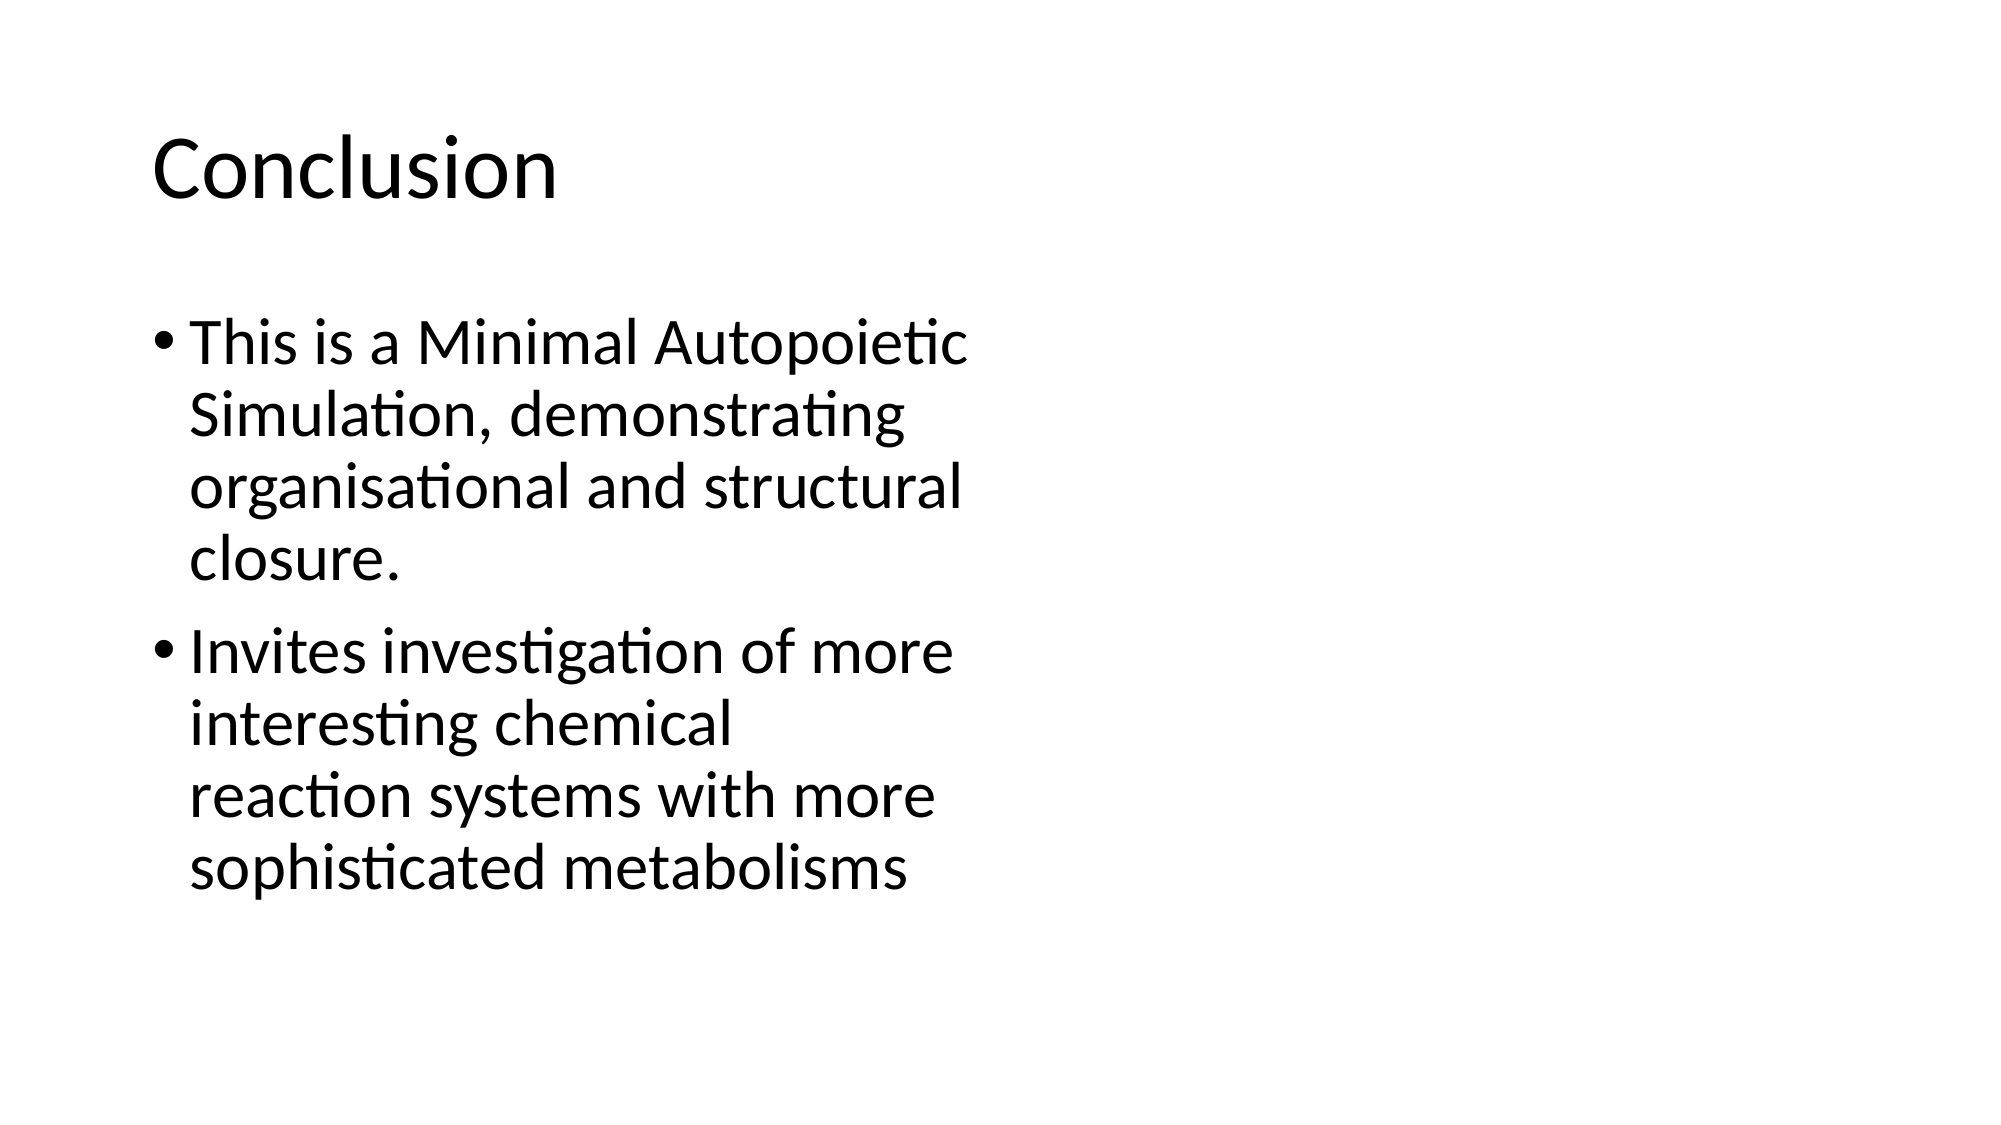

# Conclusion
This is a Minimal Autopoietic Simulation, demonstrating organisational and structural closure.
Invites investigation of more interesting chemical reaction systems with more sophisticated metabolisms